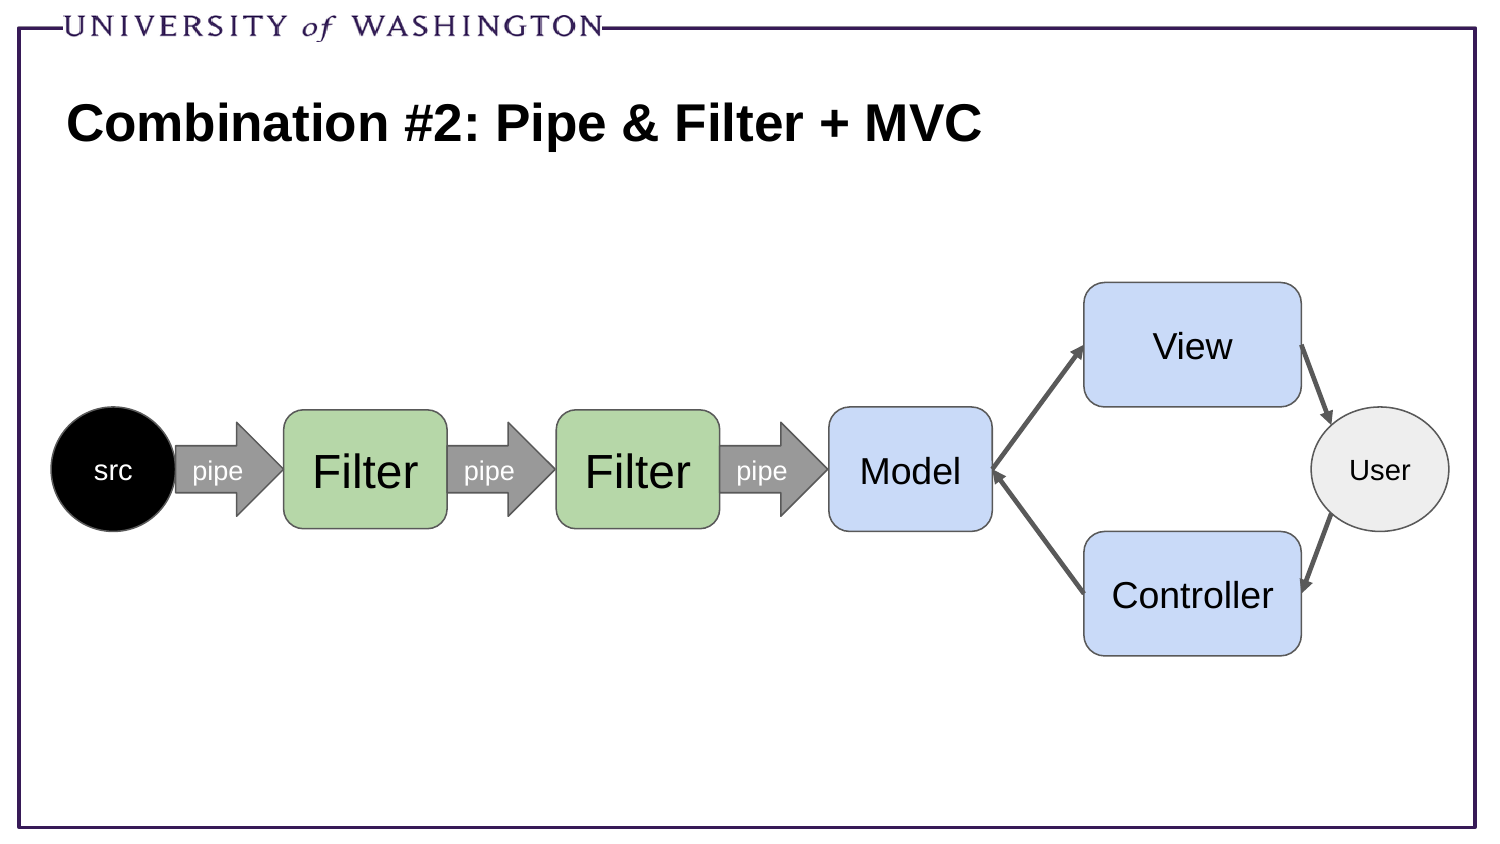

# Combination #2: Pipe & Filter + MVC

View
src
Model
User
Filter
Filter
pipe
pipe
pipe
Controller